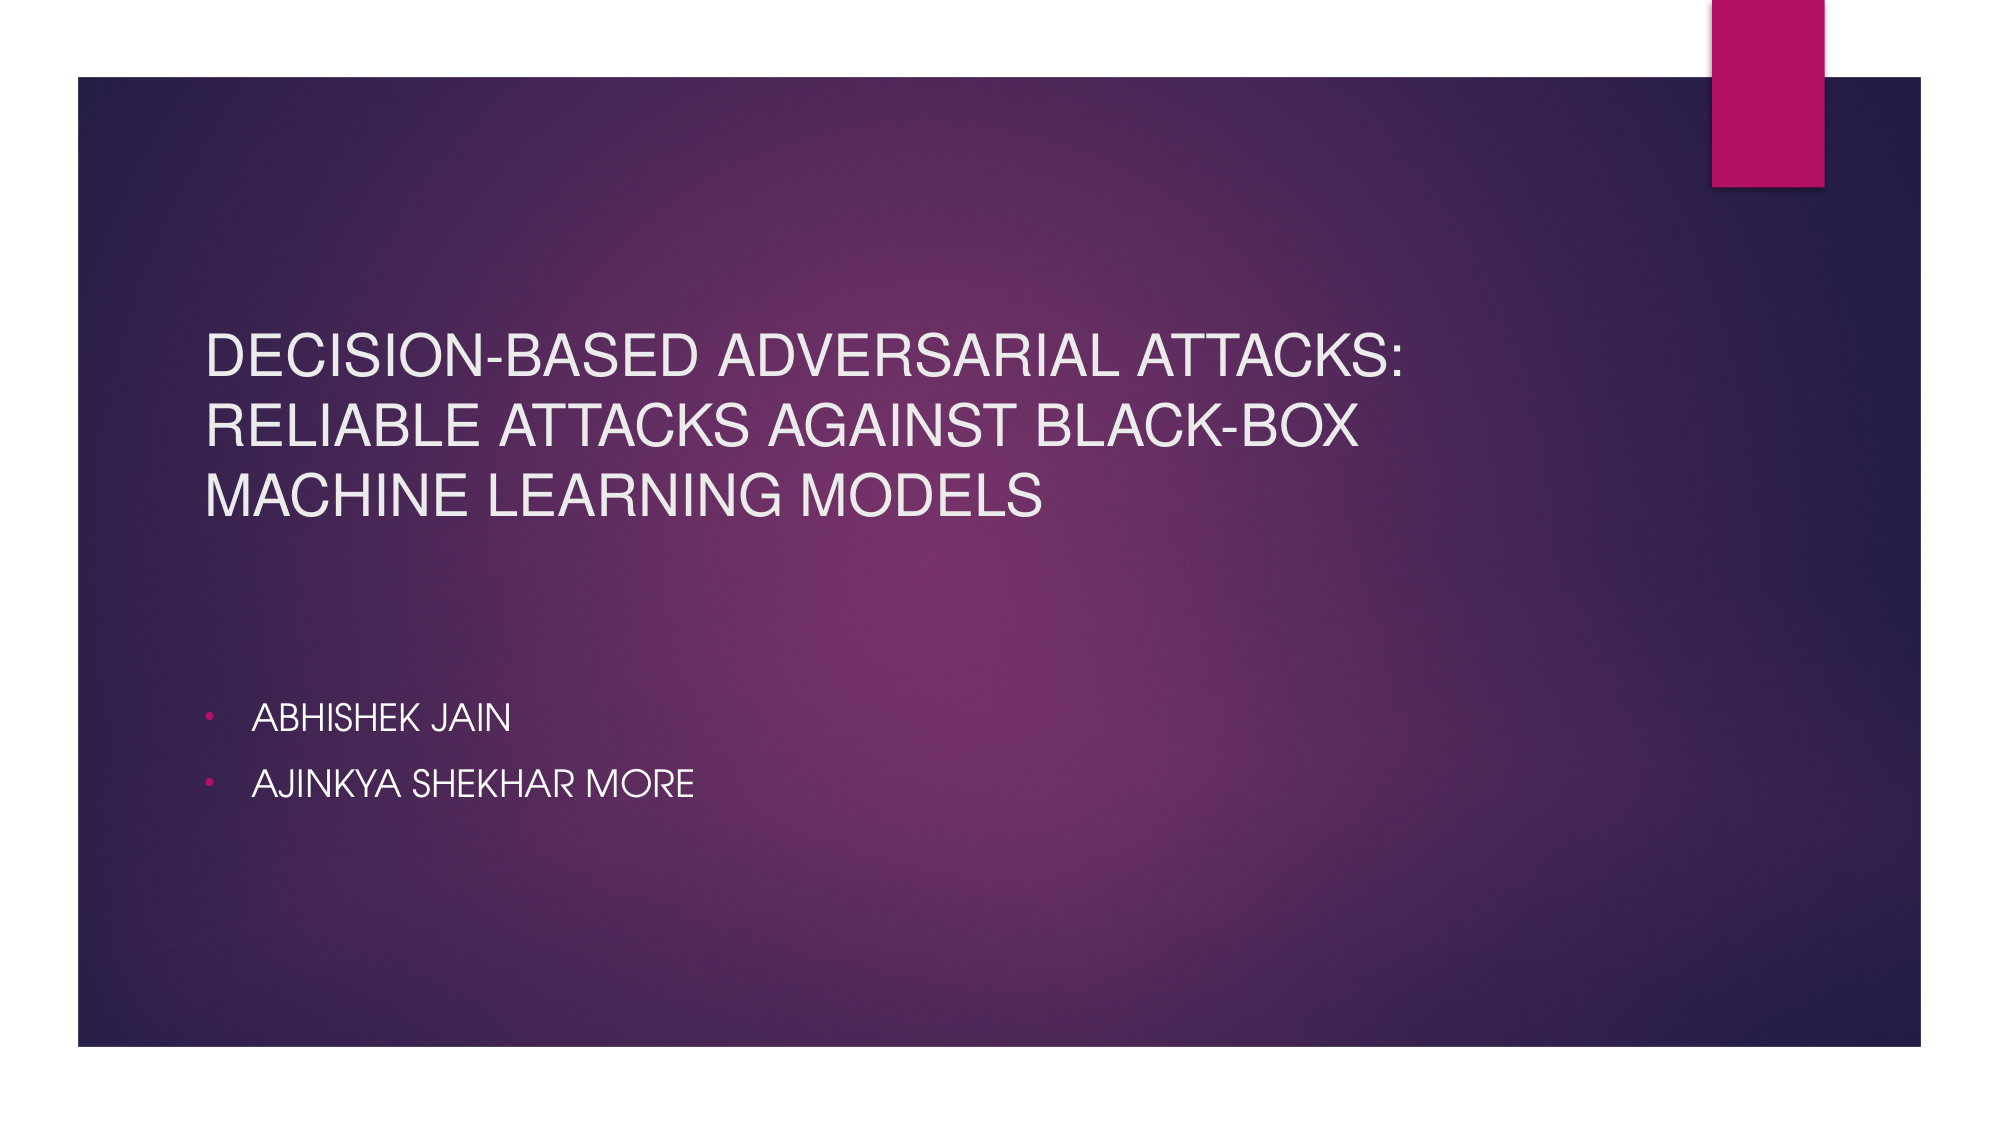

# DECISION-BASED ADVERSARIAL ATTACKS: RELIABLE ATTACKS AGAINST BLACK-BOX MACHINE LEARNING MODELS
ABHISHEK JAIN
AJINKYA SHEKHAR MORE